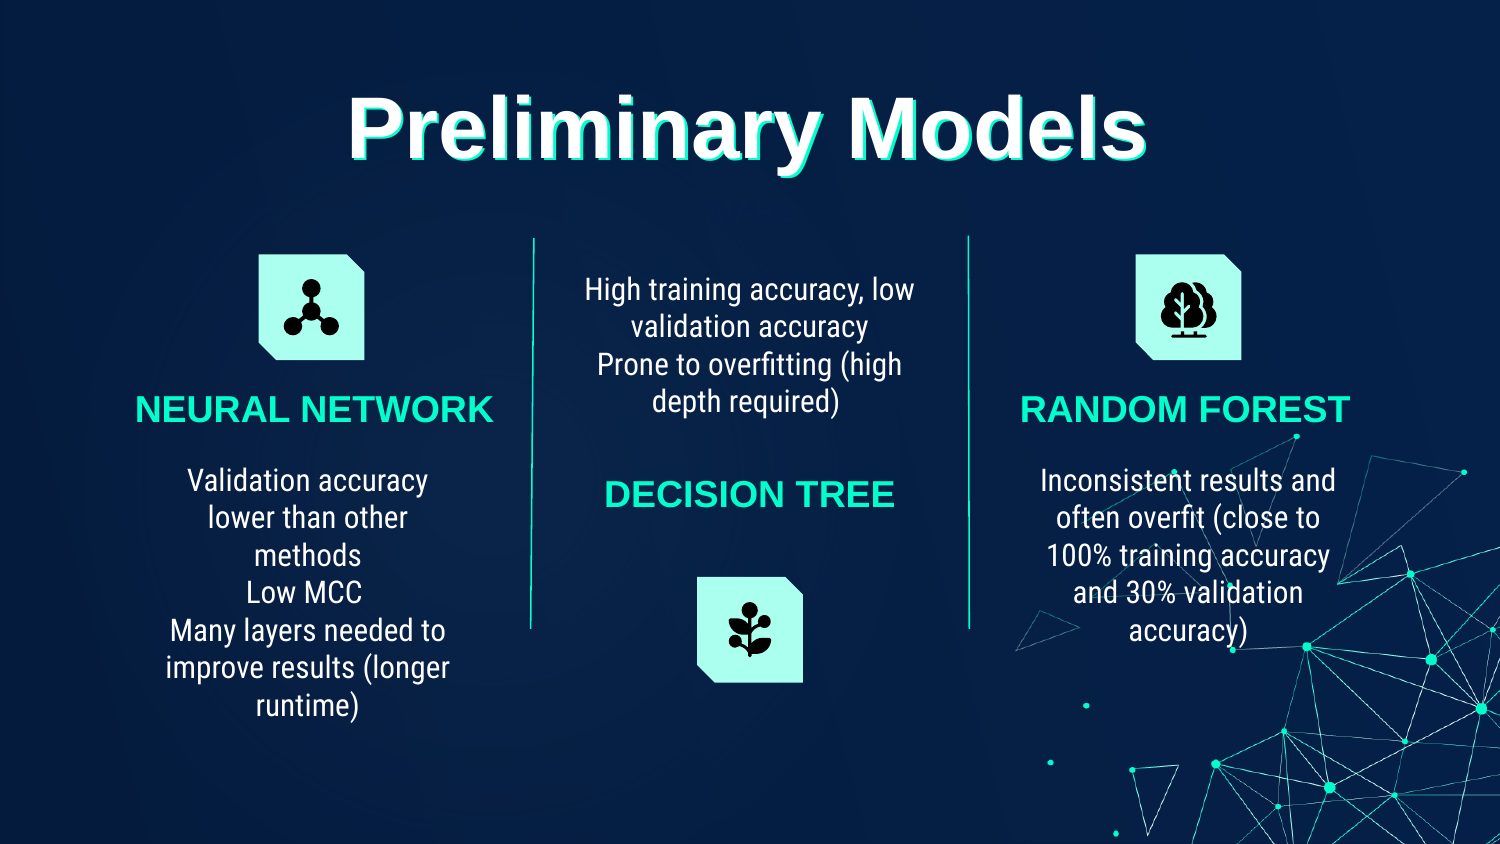

Preliminary Models
# Preliminary Models
MARS

High training accuracy, low validation accuracy
Prone to overfitting (high depth required)

NEURAL NETWORK
RANDOM FOREST
Validation accuracy lower than other methods
Low MCC
Many layers needed to improve results (longer runtime)

Inconsistent results and often overfit (close to 100% training accuracy and 30% validation accuracy)
DECISION TREE